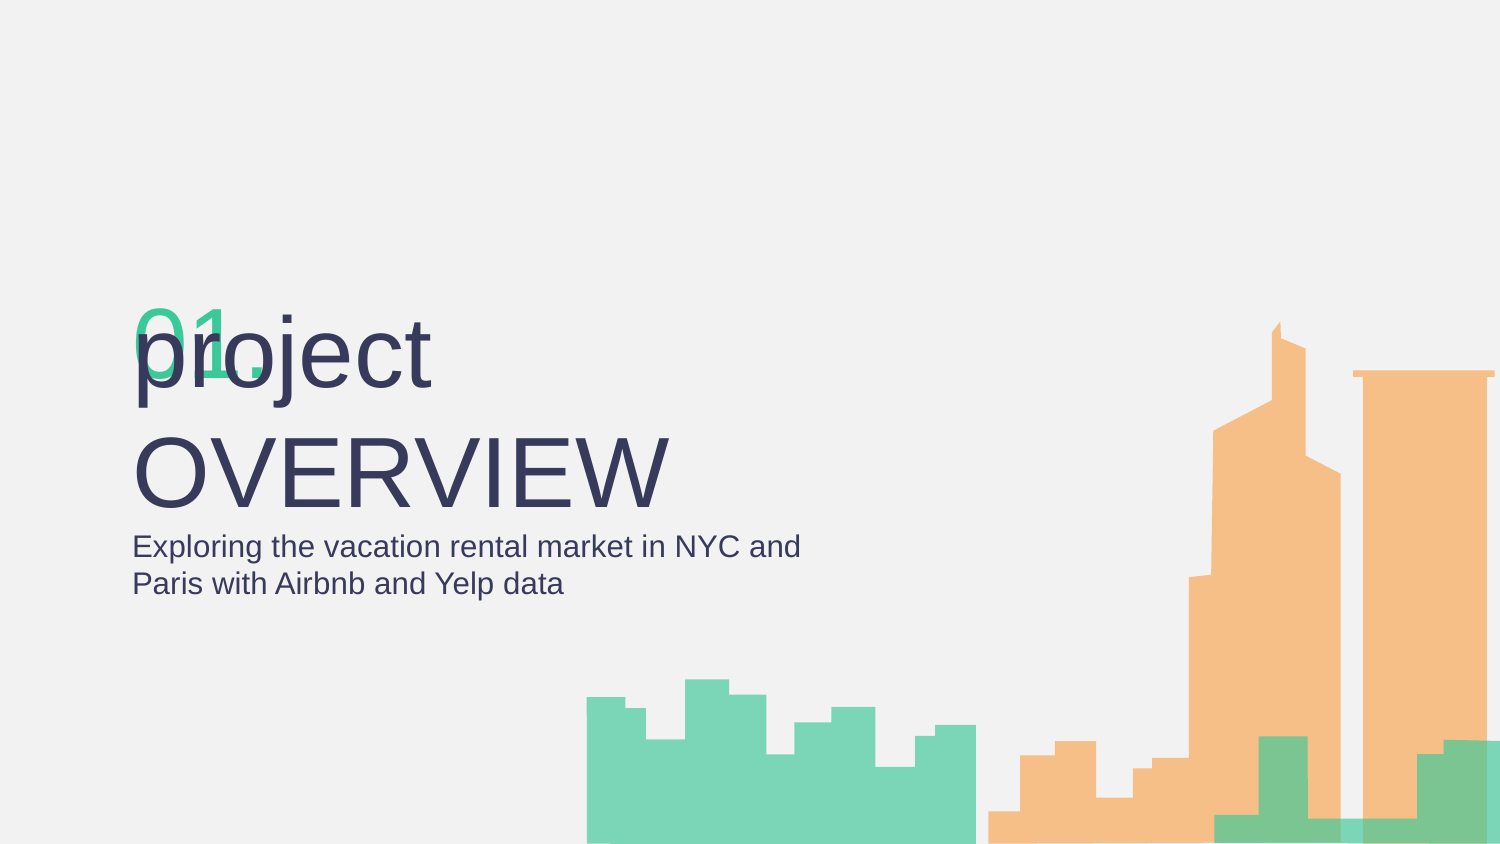

01.
# project OVERVIEW
Exploring the vacation rental market in NYC and Paris with Airbnb and Yelp data